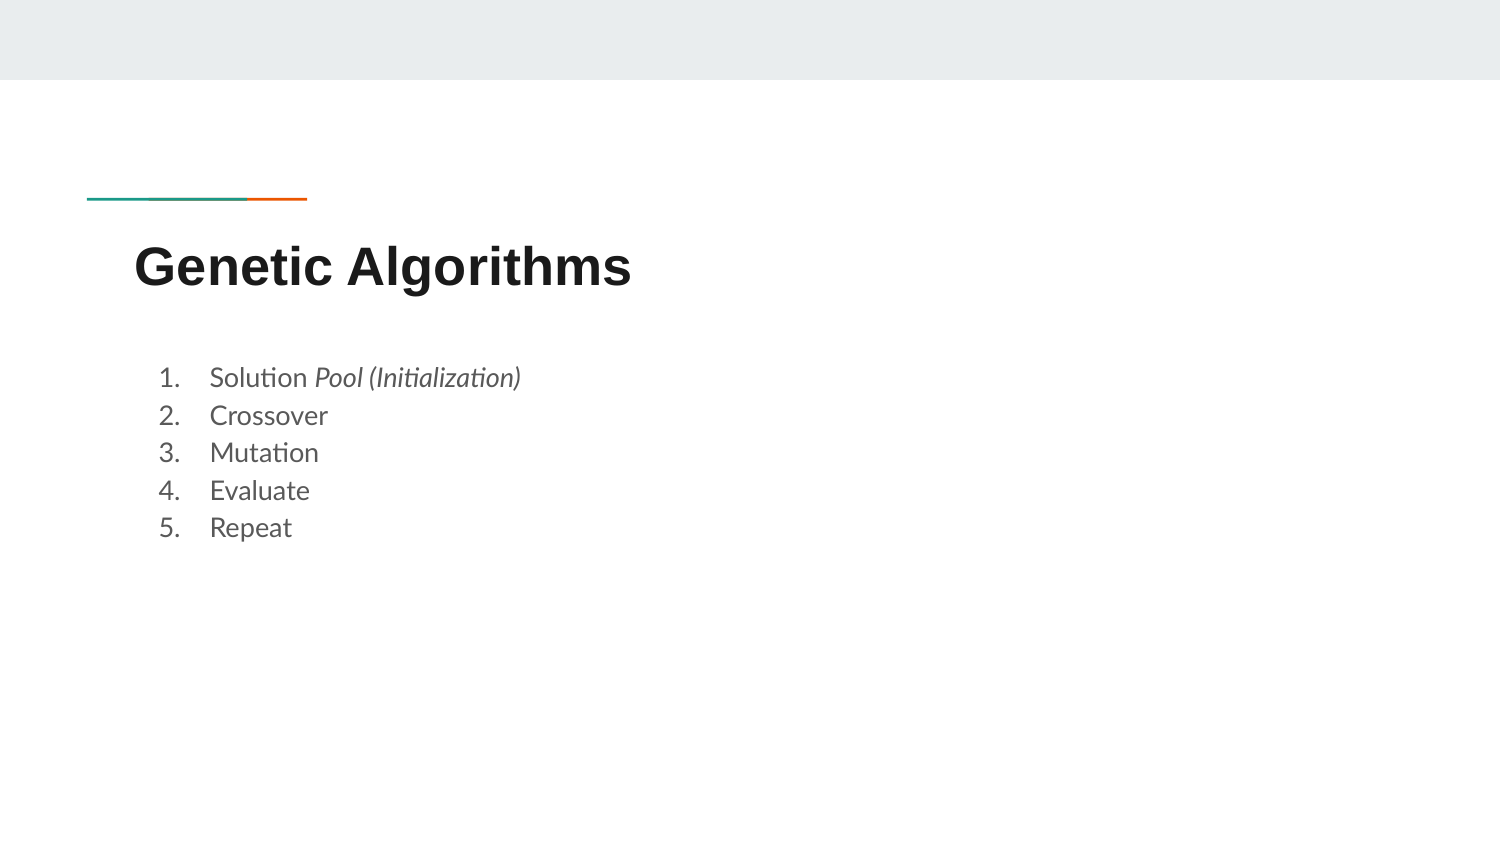

# Genetic Algorithms
Solution Pool (Initialization)
Crossover
Mutation
Evaluate
Repeat